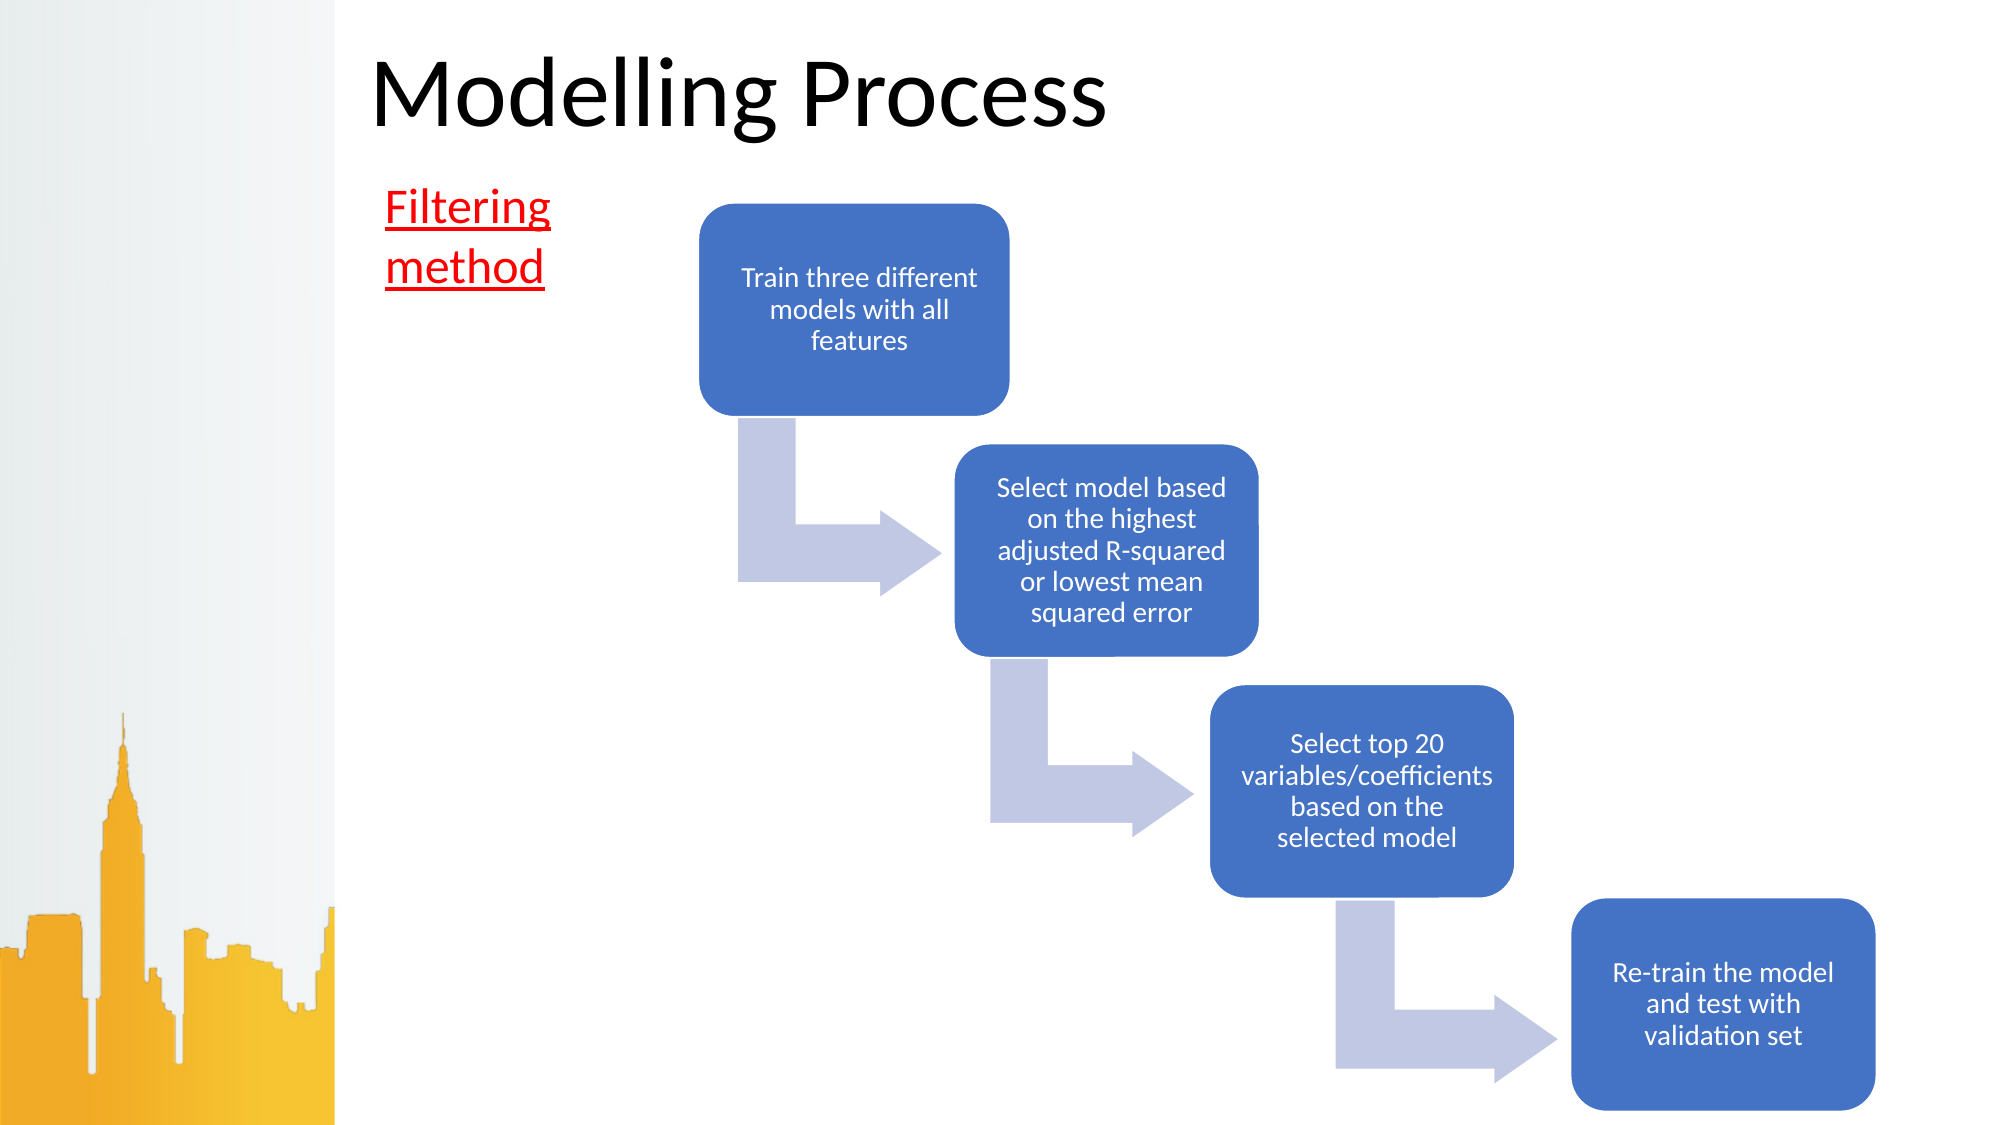

Modelling Process
Filtering method
Train three different models with all features
Select model based on the highest adjusted R-squared or lowest mean squared error
Select top 20 variables/coefficients based on the selected model

Re-train the model and test with validation set